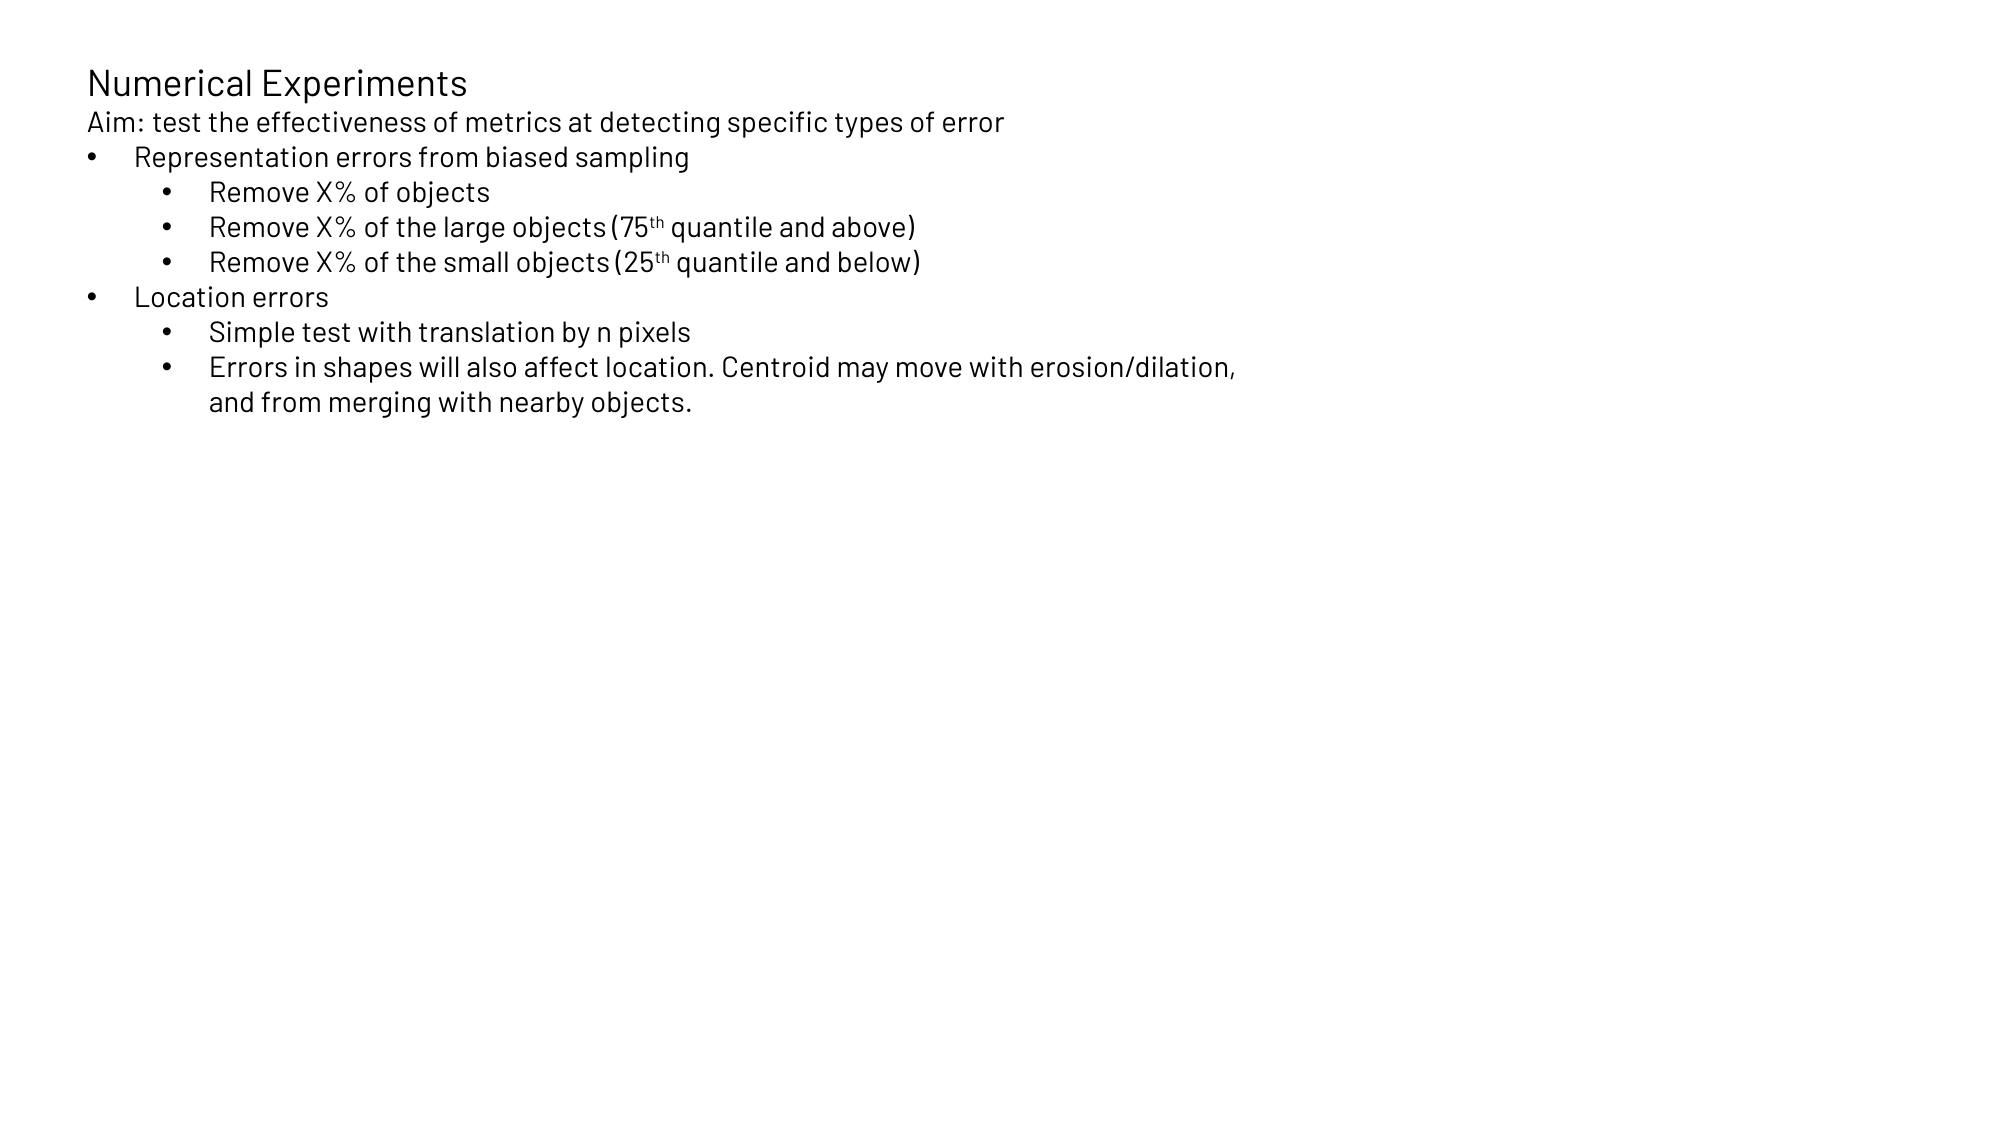

Numerical Experiments
Aim: test the effectiveness of metrics at detecting specific types of error
Representation errors from biased sampling
Remove X% of objects
Remove X% of the large objects (75th quantile and above)
Remove X% of the small objects (25th quantile and below)
Location errors
Simple test with translation by n pixels
Errors in shapes will also affect location. Centroid may move with erosion/dilation, and from merging with nearby objects.